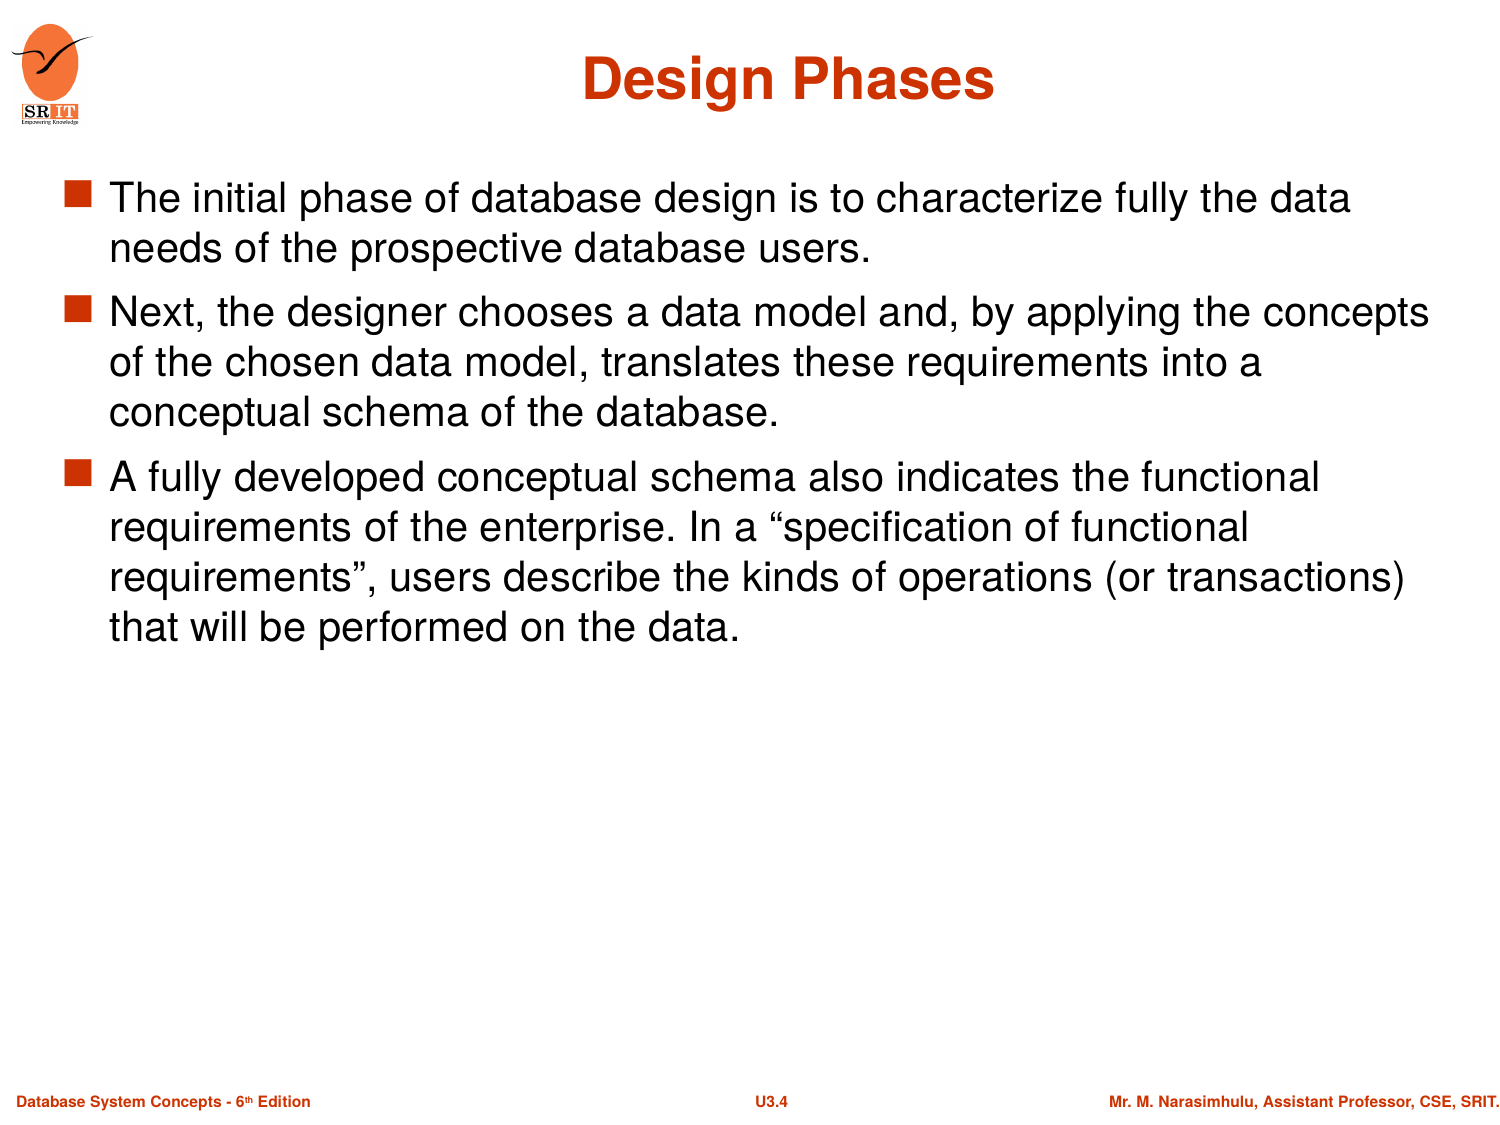

Design Phases
The initial phase of database design is to characterize fully the data needs of the prospective database users.
Next, the designer chooses a data model and, by applying the concepts of the chosen data model, translates these requirements into a conceptual schema of the database.
A fully developed conceptual schema also indicates the functional requirements of the enterprise. In a “specification of functional requirements”, users describe the kinds of operations (or transactions) that will be performed on the data.